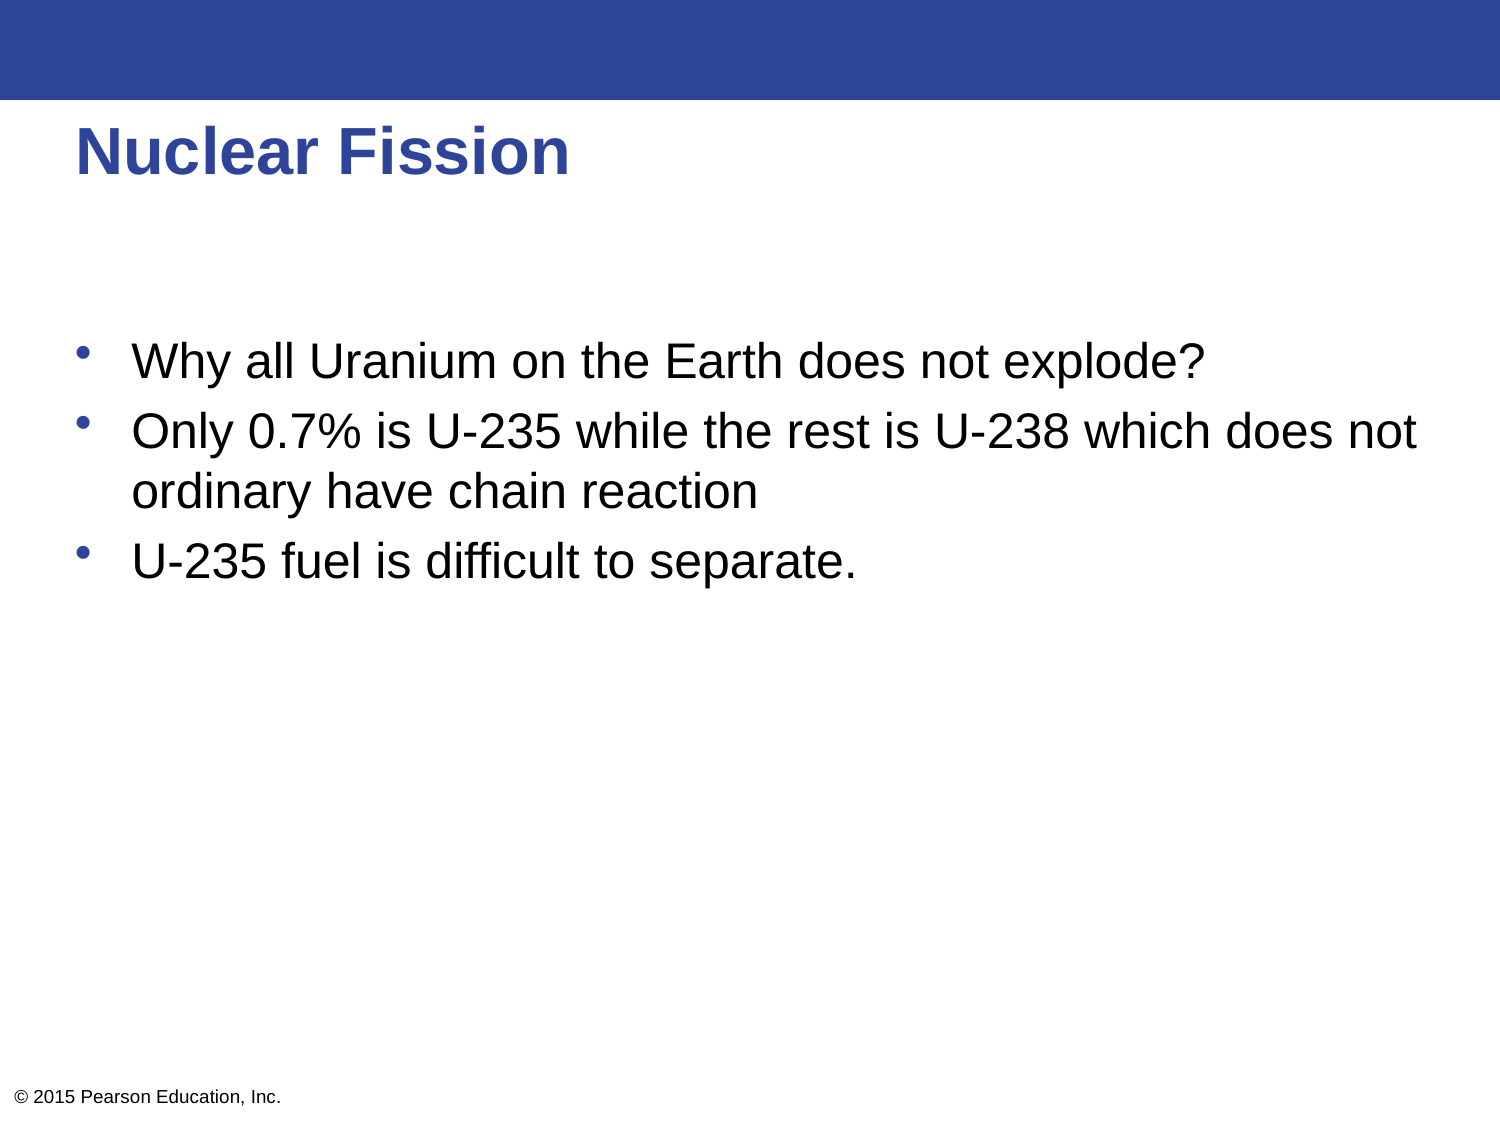

# Nuclear Fission
Why all Uranium on the Earth does not explode?
Only 0.7% is U-235 while the rest is U-238 which does not ordinary have chain reaction
U-235 fuel is difficult to separate.
© 2015 Pearson Education, Inc.